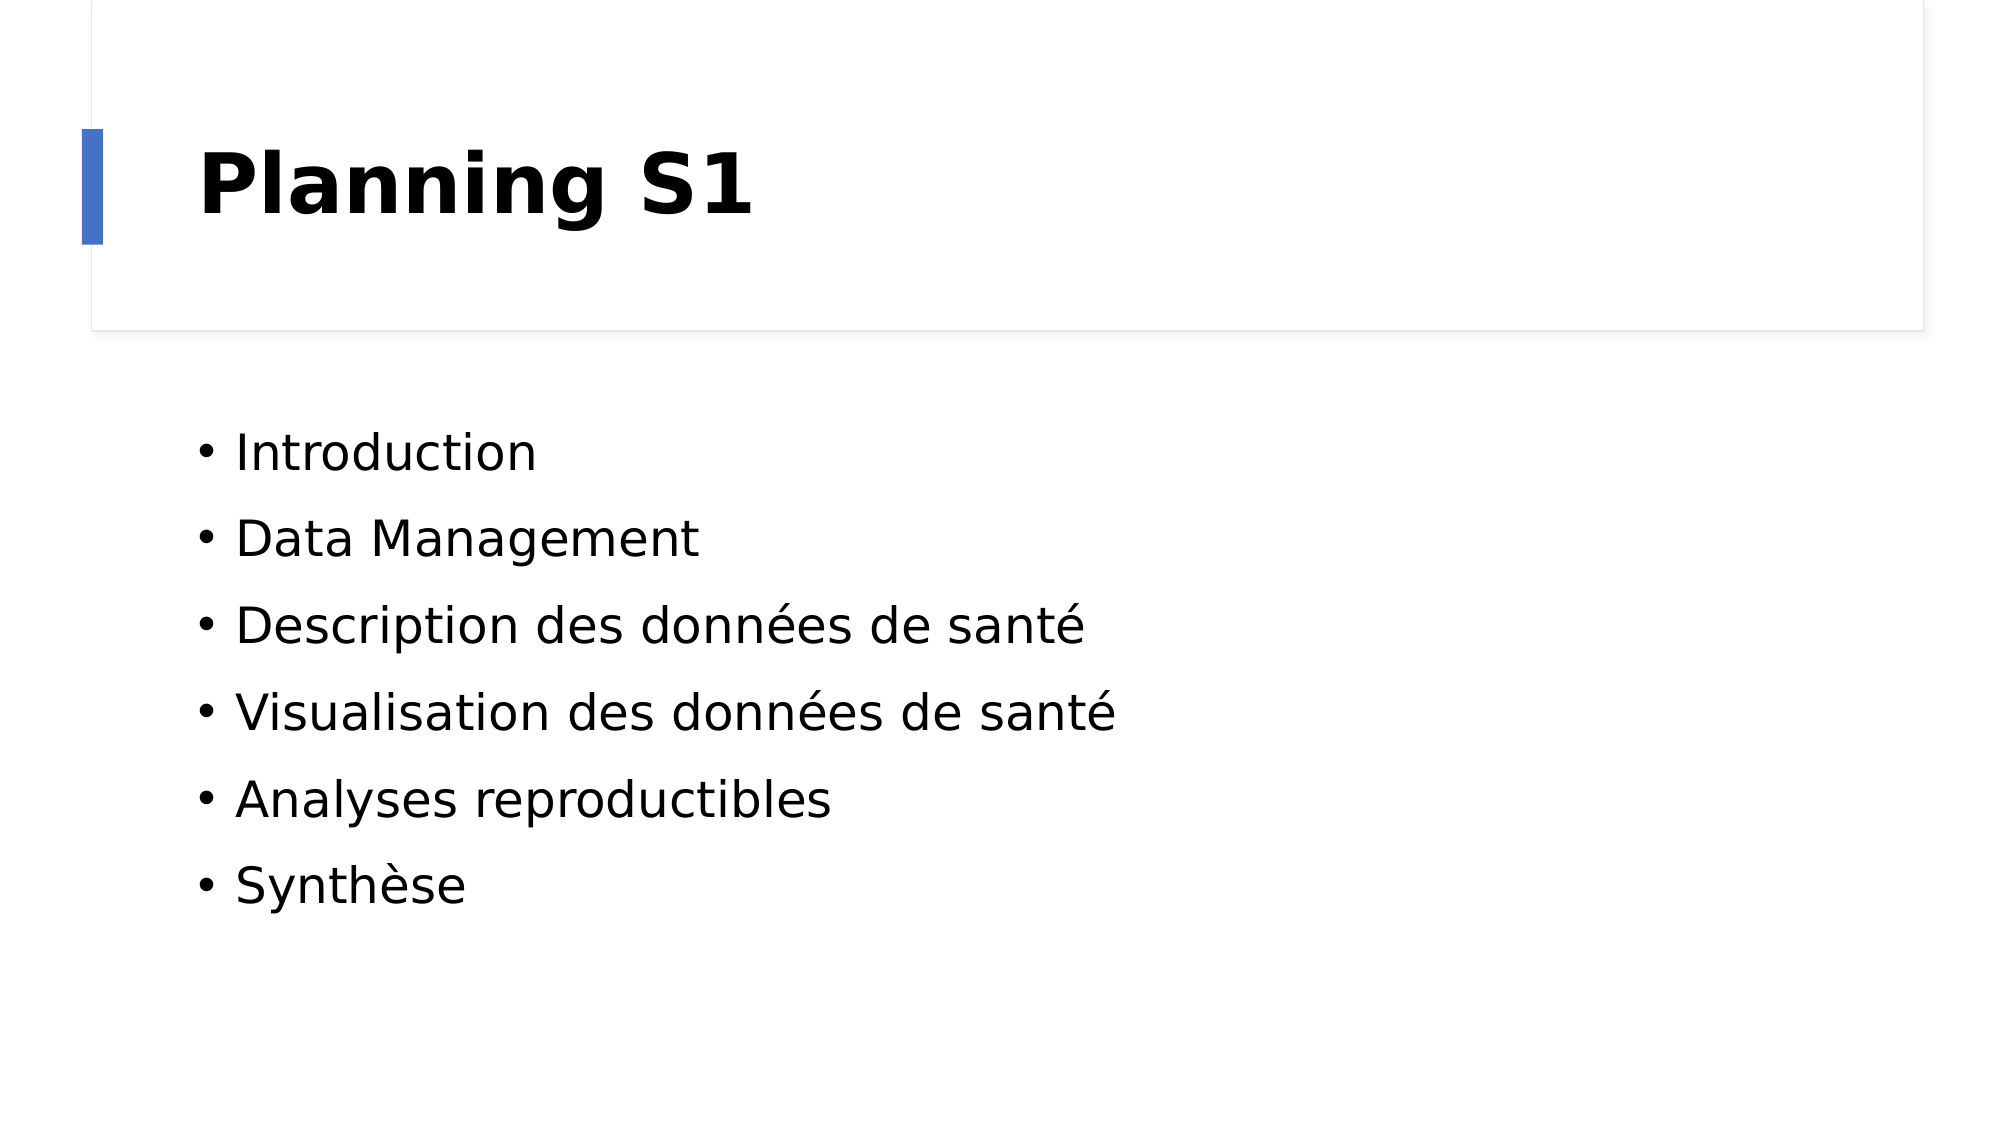

# Planning S1
Introduction
Data Management
Description des données de santé
Visualisation des données de santé
Analyses reproductibles
Synthèse